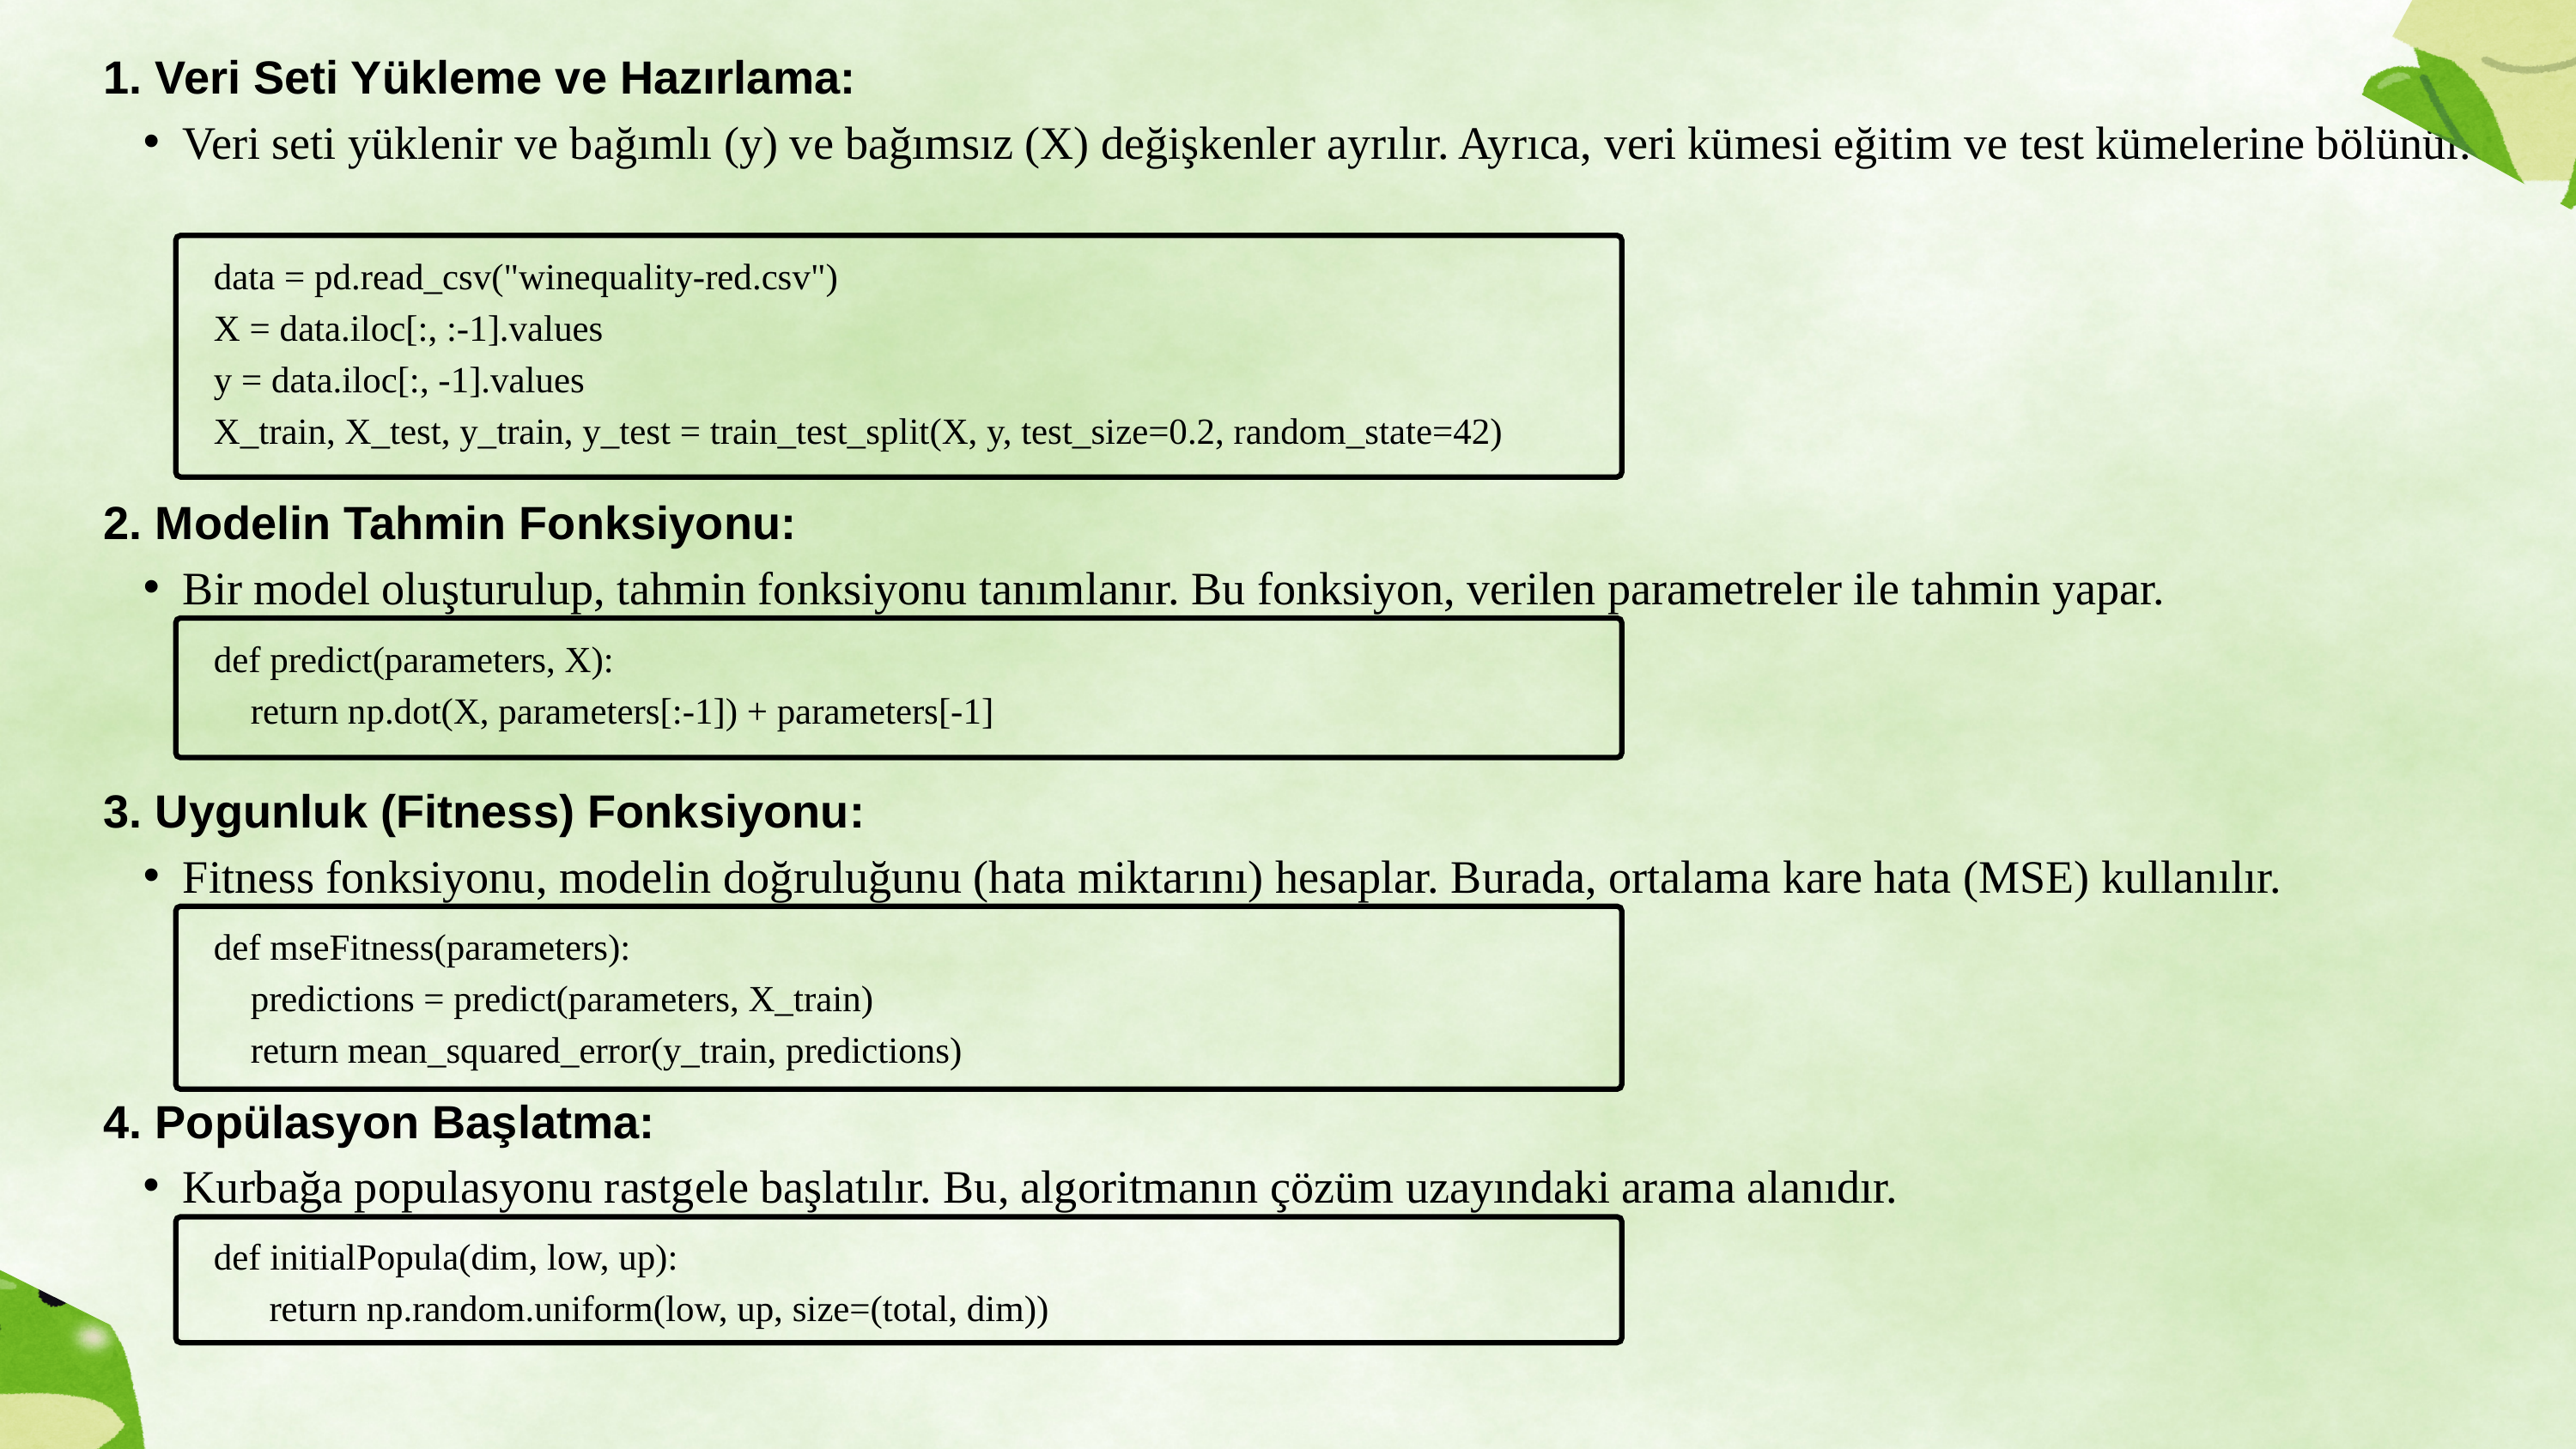

1. Veri Seti Yükleme ve Hazırlama:
Veri seti yüklenir ve bağımlı (y) ve bağımsız (X) değişkenler ayrılır. Ayrıca, veri kümesi eğitim ve test kümelerine bölünür.

data = pd.read_csv("winequality-red.csv")
X = data.iloc[:, :-1].values
y = data.iloc[:, -1].values
X_train, X_test, y_train, y_test = train_test_split(X, y, test_size=0.2, random_state=42)
2. Modelin Tahmin Fonksiyonu:
Bir model oluşturulup, tahmin fonksiyonu tanımlanır. Bu fonksiyon, verilen parametreler ile tahmin yapar.

def predict(parameters, X):
    return np.dot(X, parameters[:-1]) + parameters[-1]

3. Uygunluk (Fitness) Fonksiyonu:
Fitness fonksiyonu, modelin doğruluğunu (hata miktarını) hesaplar. Burada, ortalama kare hata (MSE) kullanılır.

def mseFitness(parameters):
    predictions = predict(parameters, X_train)
    return mean_squared_error(y_train, predictions)

4. Popülasyon Başlatma:
Kurbağa populasyonu rastgele başlatılır. Bu, algoritmanın çözüm uzayındaki arama alanıdır.

def initialPopula(dim, low, up):
      return np.random.uniform(low, up, size=(total, dim))